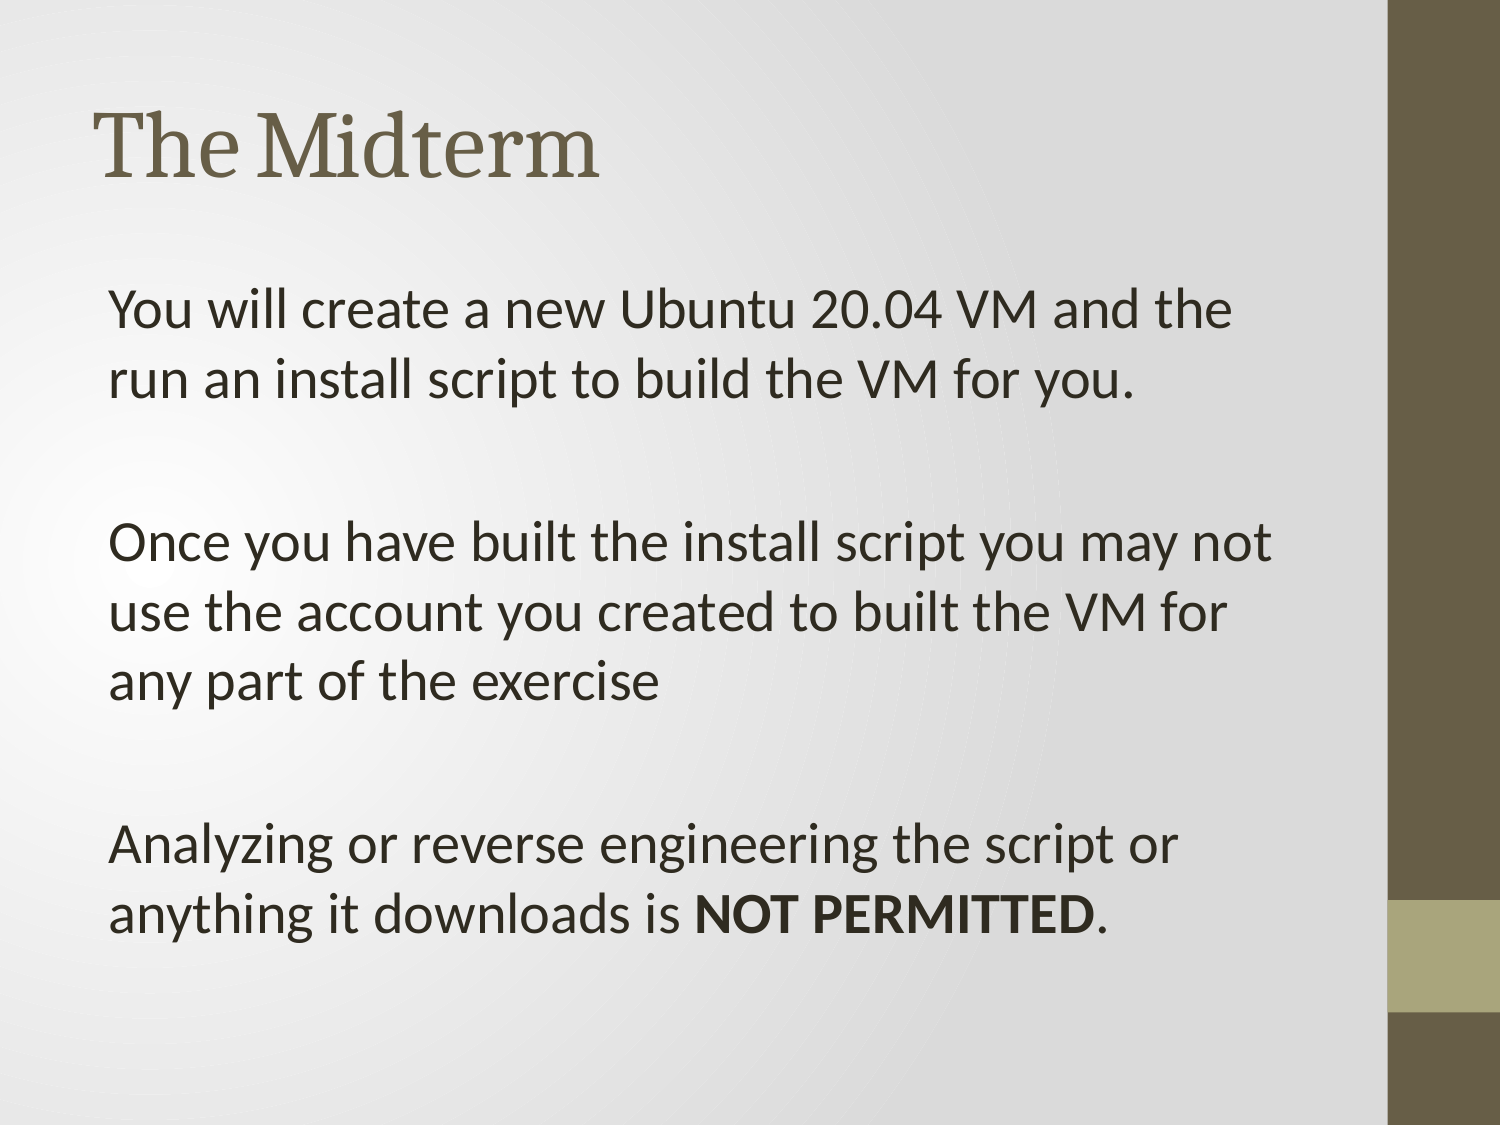

# The Midterm
You will create a new Ubuntu 20.04 VM and the run an install script to build the VM for you.

Once you have built the install script you may not use the account you created to built the VM for any part of the exercise

Analyzing or reverse engineering the script or anything it downloads is NOT PERMITTED.